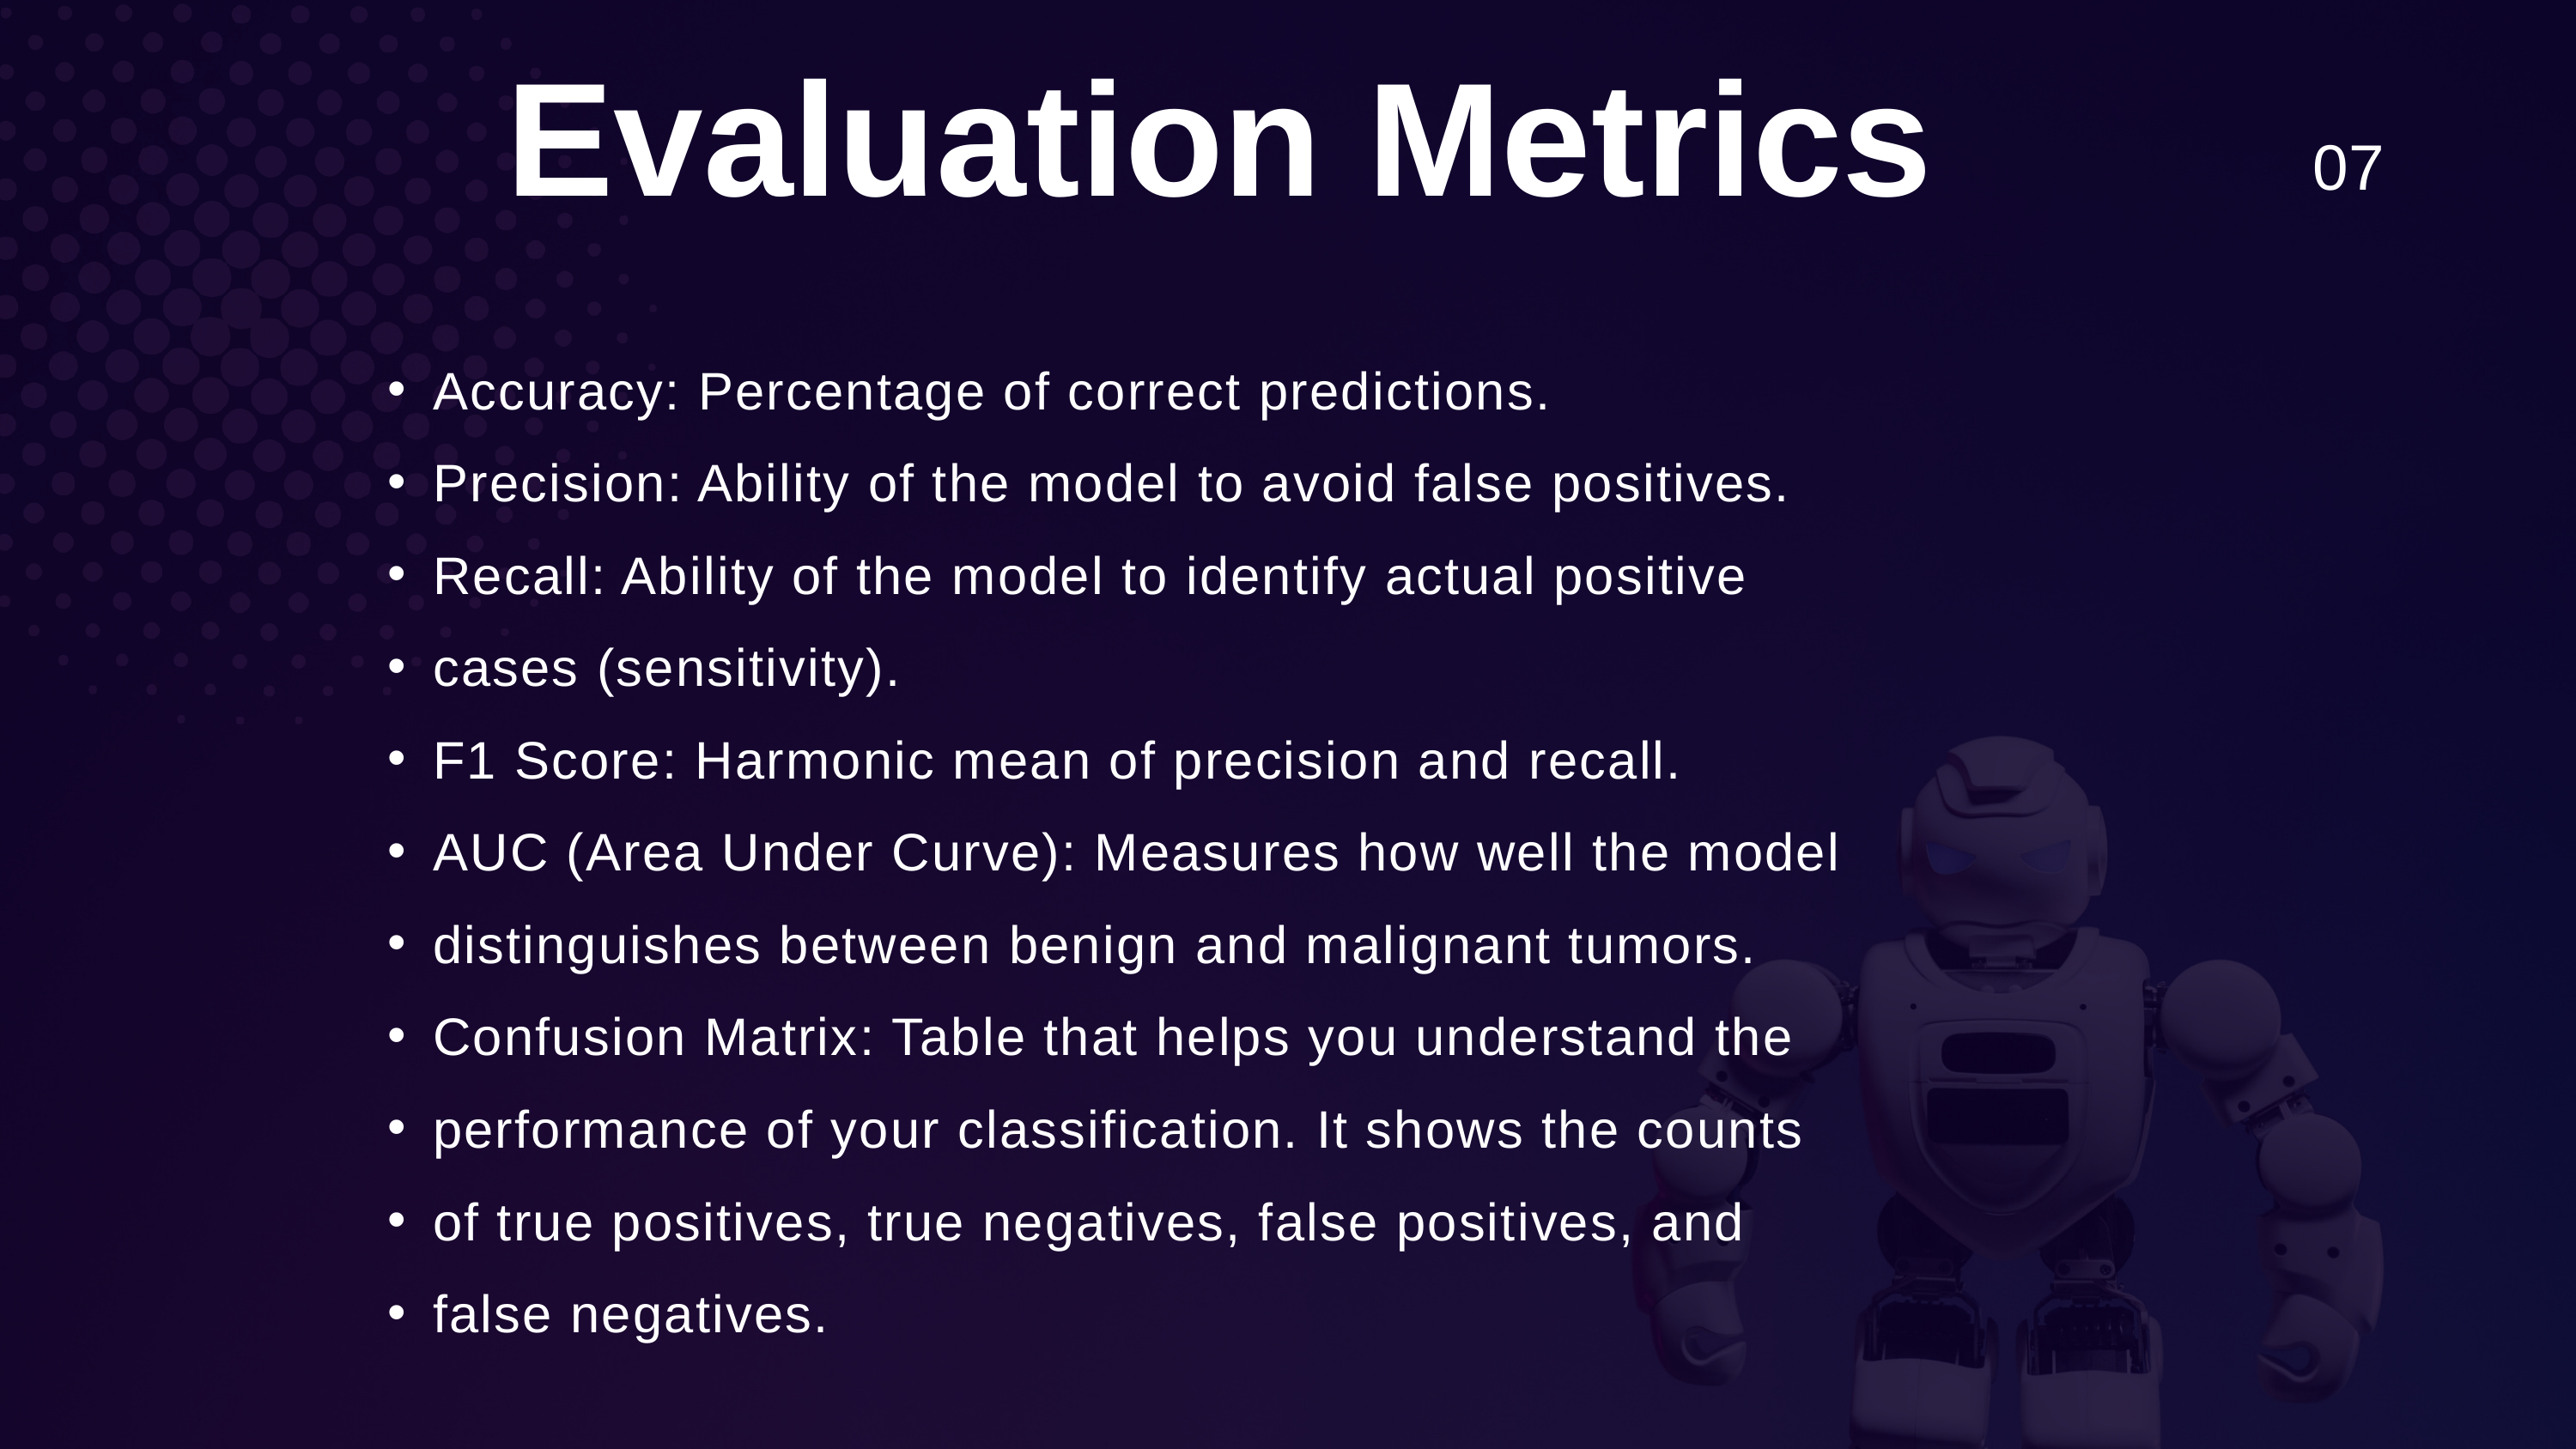

Evaluation Metrics
07
Accuracy: Percentage of correct predictions.
Precision: Ability of the model to avoid false positives.
Recall: Ability of the model to identify actual positive
cases (sensitivity).
F1 Score: Harmonic mean of precision and recall.
AUC (Area Under Curve): Measures how well the model
distinguishes between benign and malignant tumors.
Confusion Matrix: Table that helps you understand the
performance of your classification. It shows the counts
of true positives, true negatives, false positives, and
false negatives.